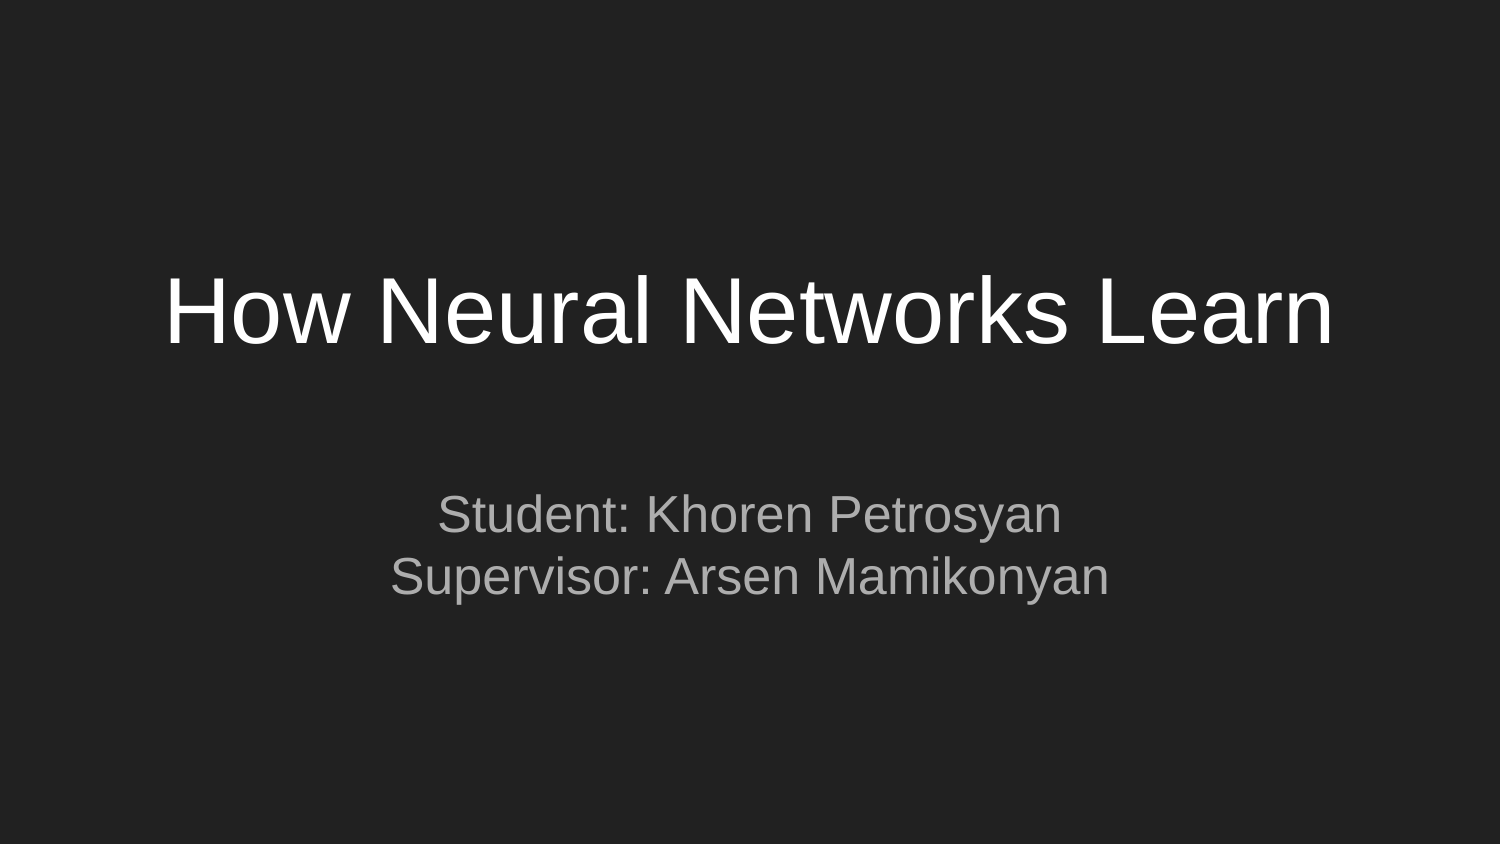

# How Neural Networks Learn
Student: Khoren Petrosyan
Supervisor: Arsen Mamikonyan